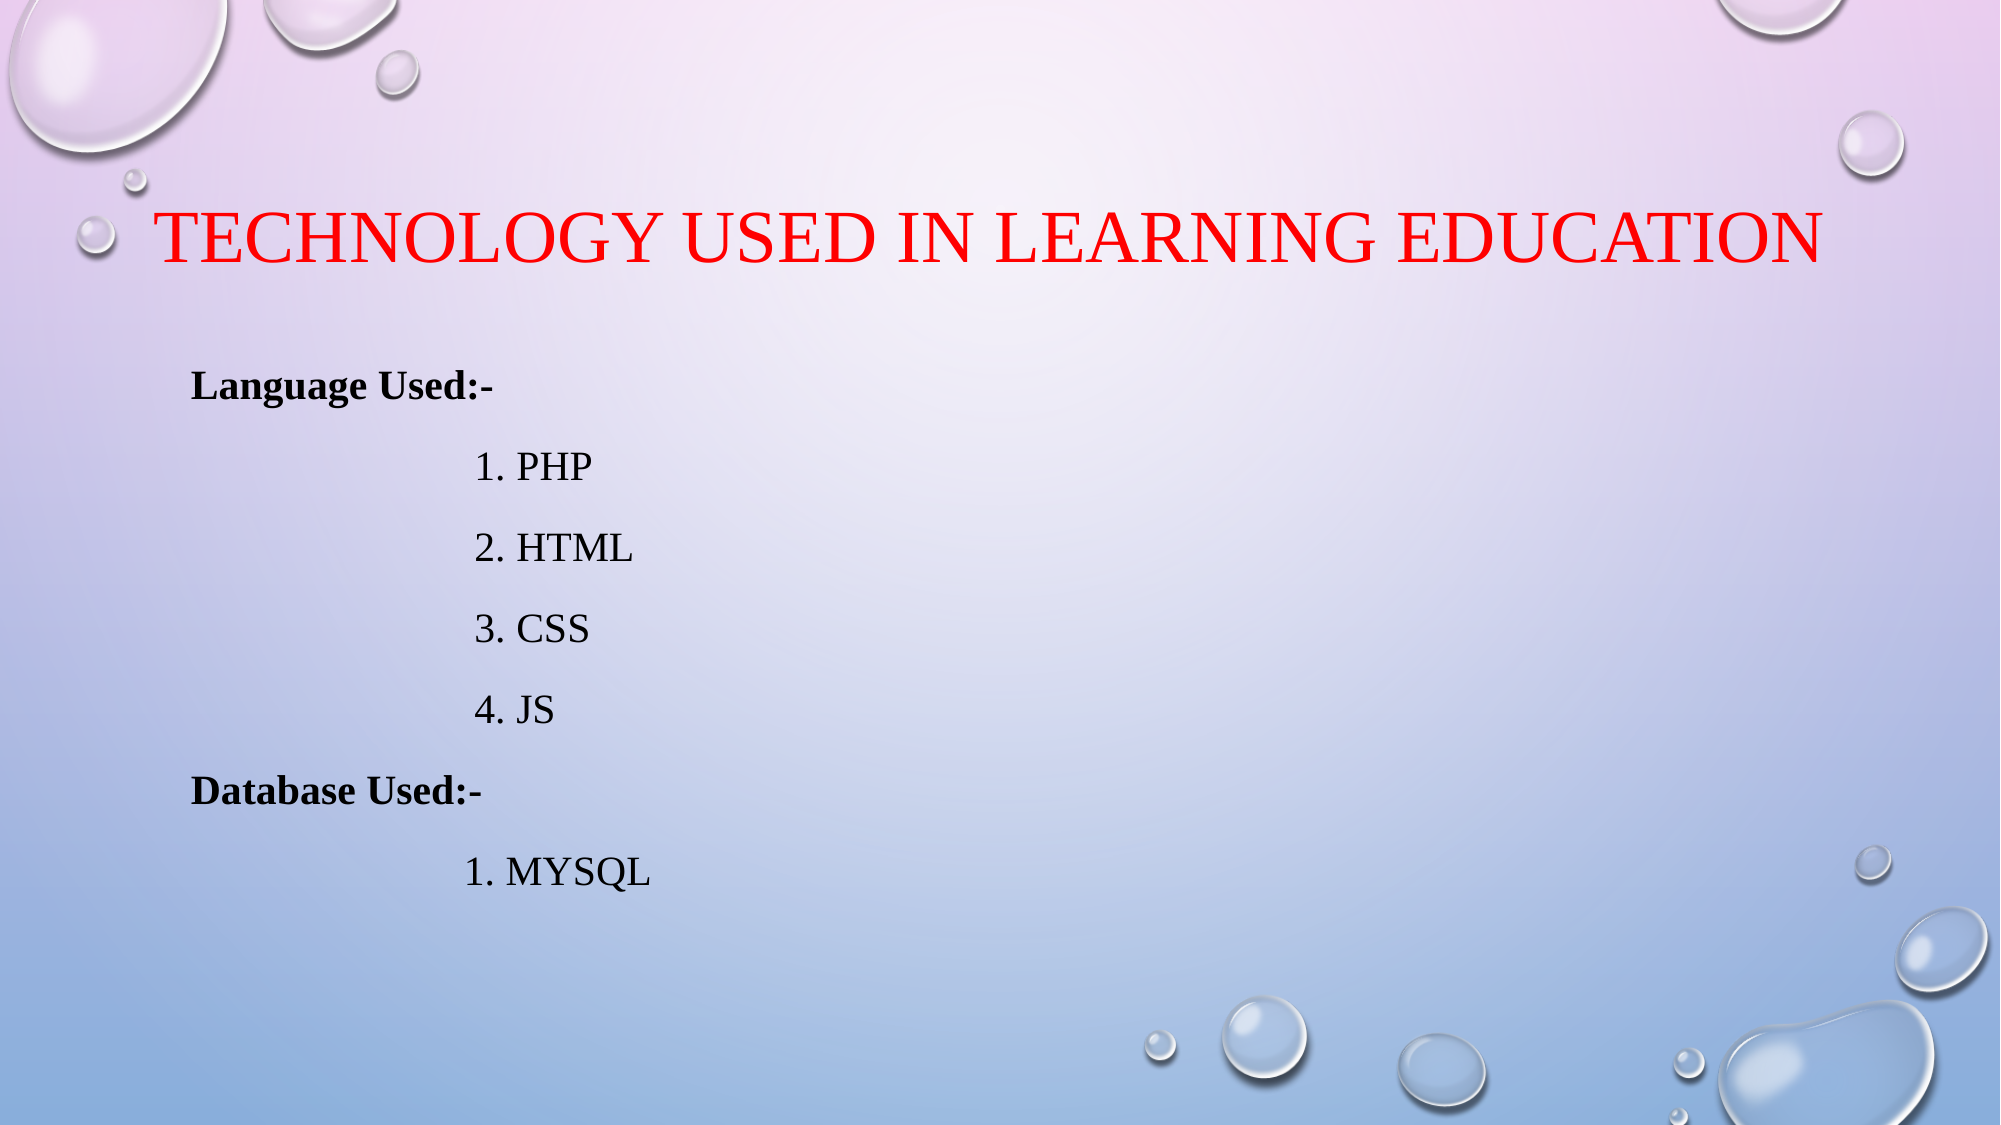

# Technology used in LEARNING EDUCATION
Language Used:-
                           1. PHP
                           2. HTML
                           3. CSS
                           4. JS
Database Used:-
                          1. MYSQL